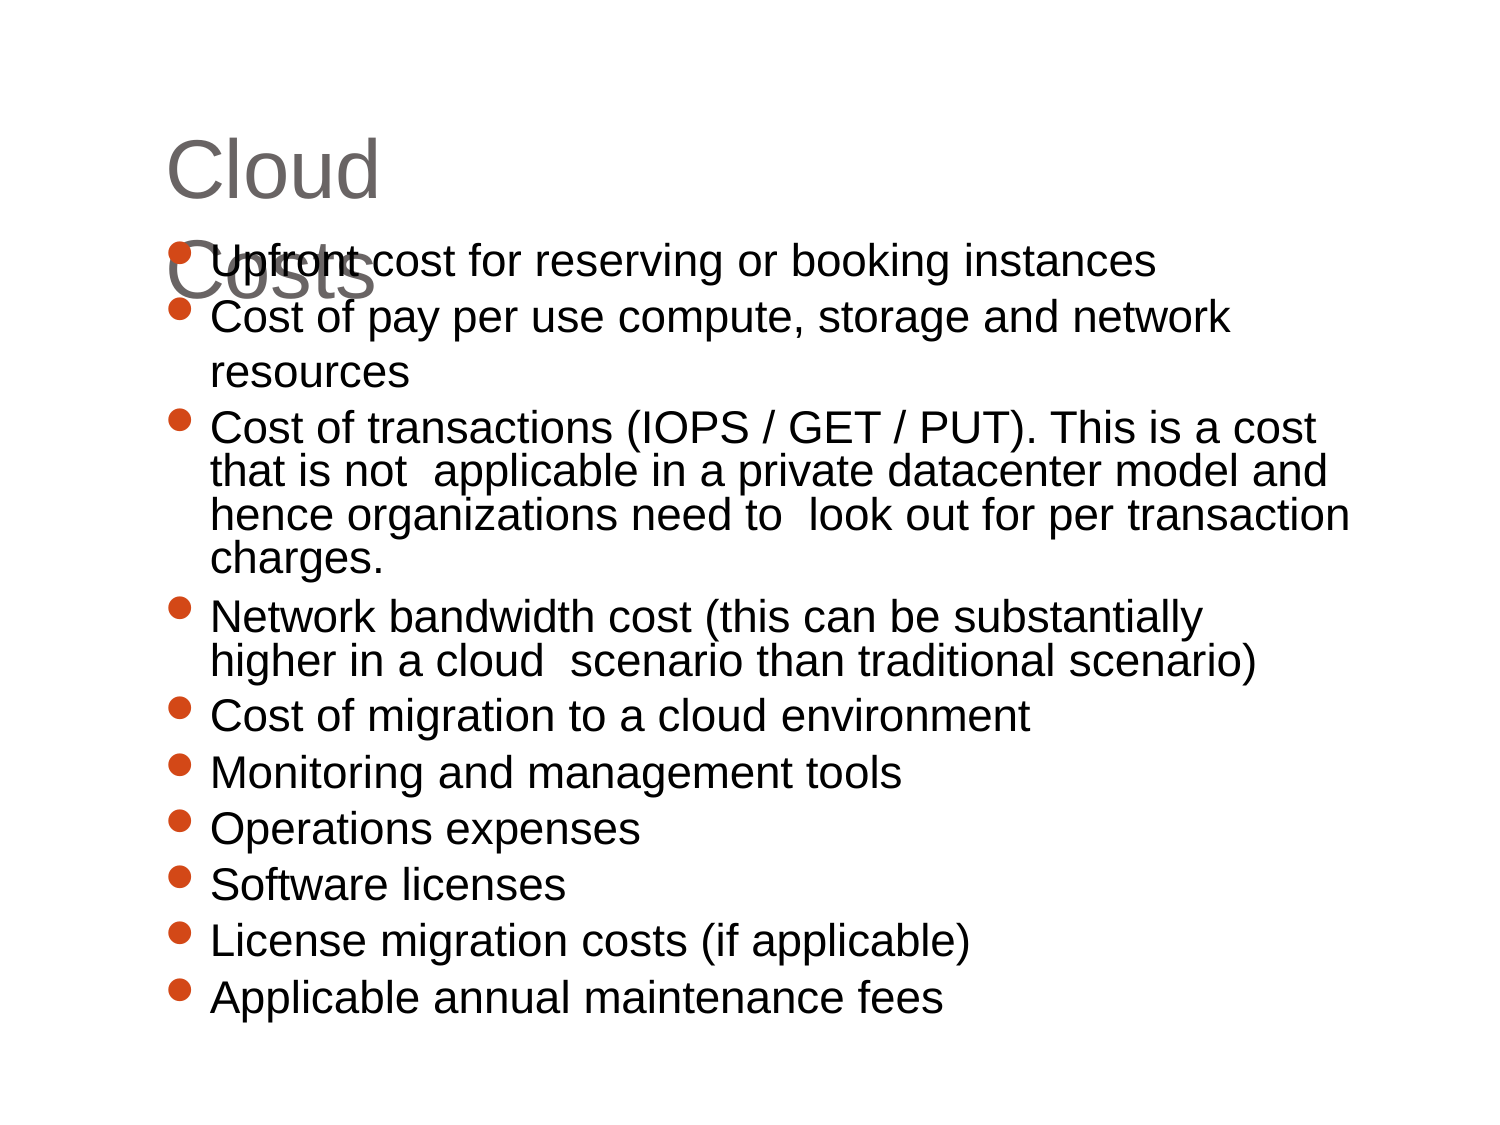

# Cloud Costs
Upfront cost for reserving or booking instances
Cost of pay per use compute, storage and network resources
Cost of transactions (IOPS / GET / PUT). This is a cost that is not  applicable in a private datacenter model and hence organizations need to  look out for per transaction charges.
Network bandwidth cost (this can be substantially higher in a cloud  scenario than traditional scenario)
Cost of migration to a cloud environment
Monitoring and management tools
Operations expenses
Software licenses
License migration costs (if applicable)
Applicable annual maintenance fees